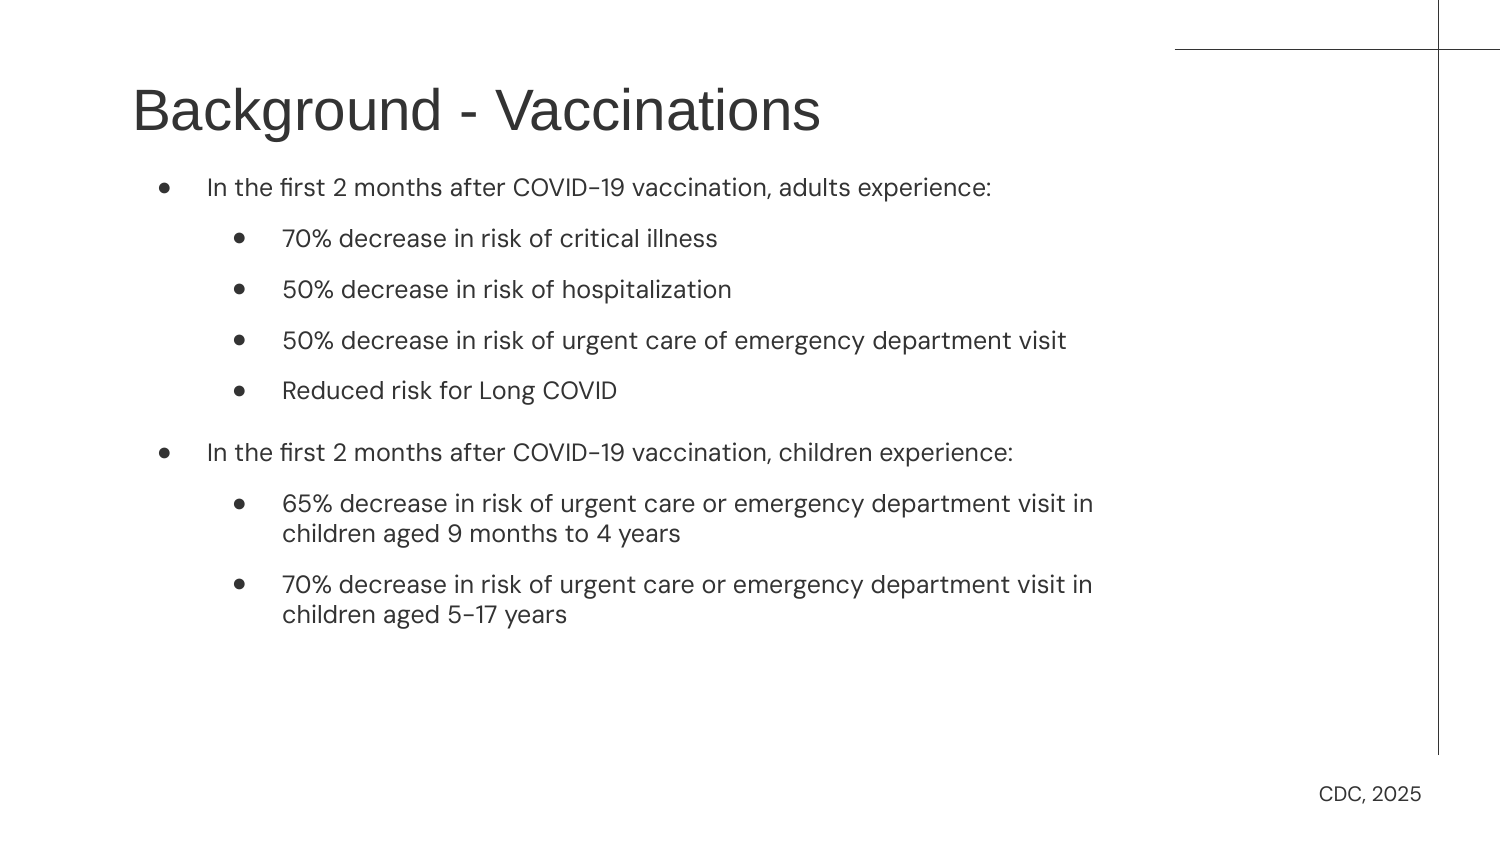

# Background - Vaccinations
In the first 2 months after COVID-19 vaccination, adults experience:
70% decrease in risk of critical illness
50% decrease in risk of hospitalization
50% decrease in risk of urgent care of emergency department visit
Reduced risk for Long COVID

In the first 2 months after COVID-19 vaccination, children experience:
65% decrease in risk of urgent care or emergency department visit in children aged 9 months to 4 years
70% decrease in risk of urgent care or emergency department visit in children aged 5-17 years

CDC, 2025